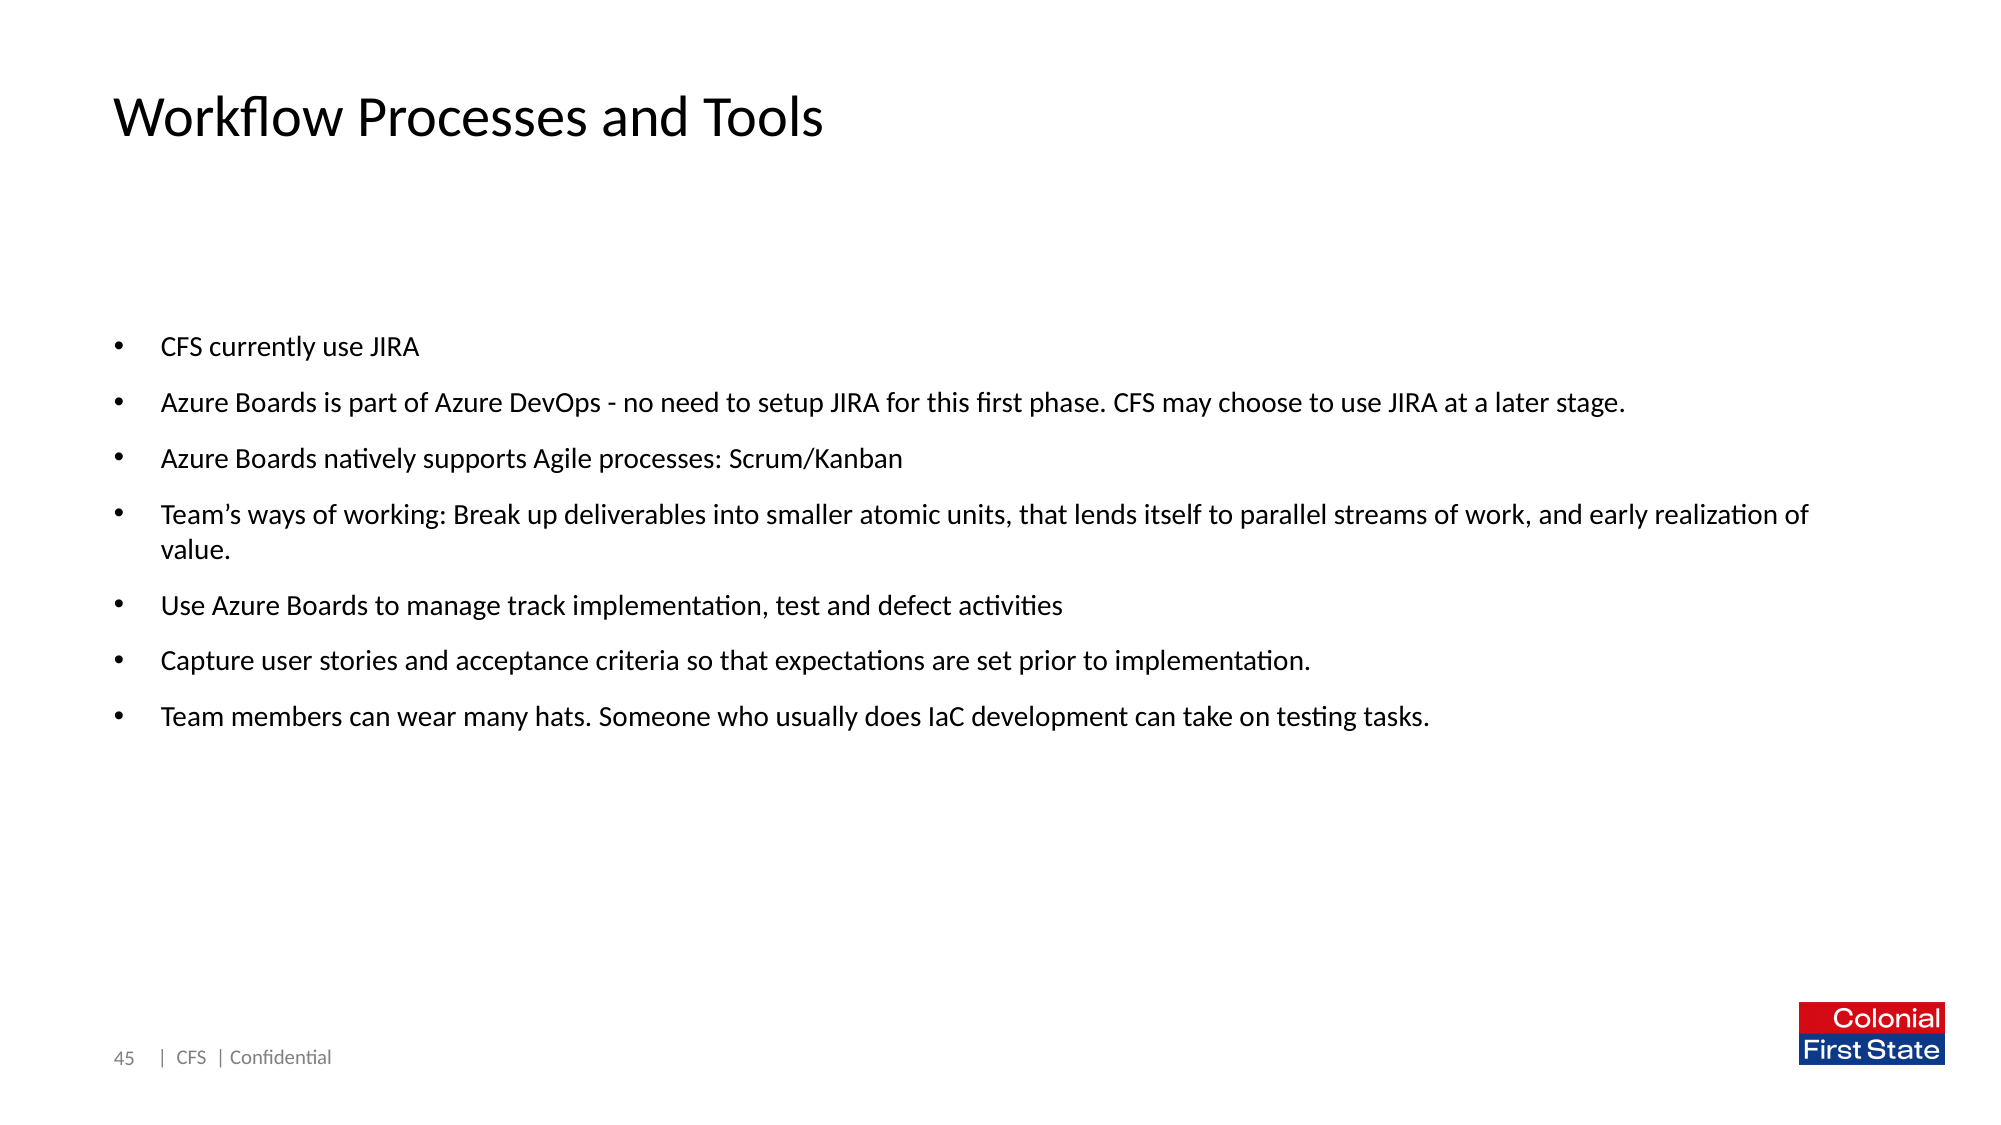

# Workflow Processes and Tools

CFS currently use JIRA
Azure Boards is part of Azure DevOps - no need to setup JIRA for this first phase. CFS may choose to use JIRA at a later stage.
Azure Boards natively supports Agile processes: Scrum/Kanban
Team’s ways of working: Break up deliverables into smaller atomic units, that lends itself to parallel streams of work, and early realization of value.
Use Azure Boards to manage track implementation, test and defect activities
Capture user stories and acceptance criteria so that expectations are set prior to implementation.
Team members can wear many hats. Someone who usually does IaC development can take on testing tasks.
45